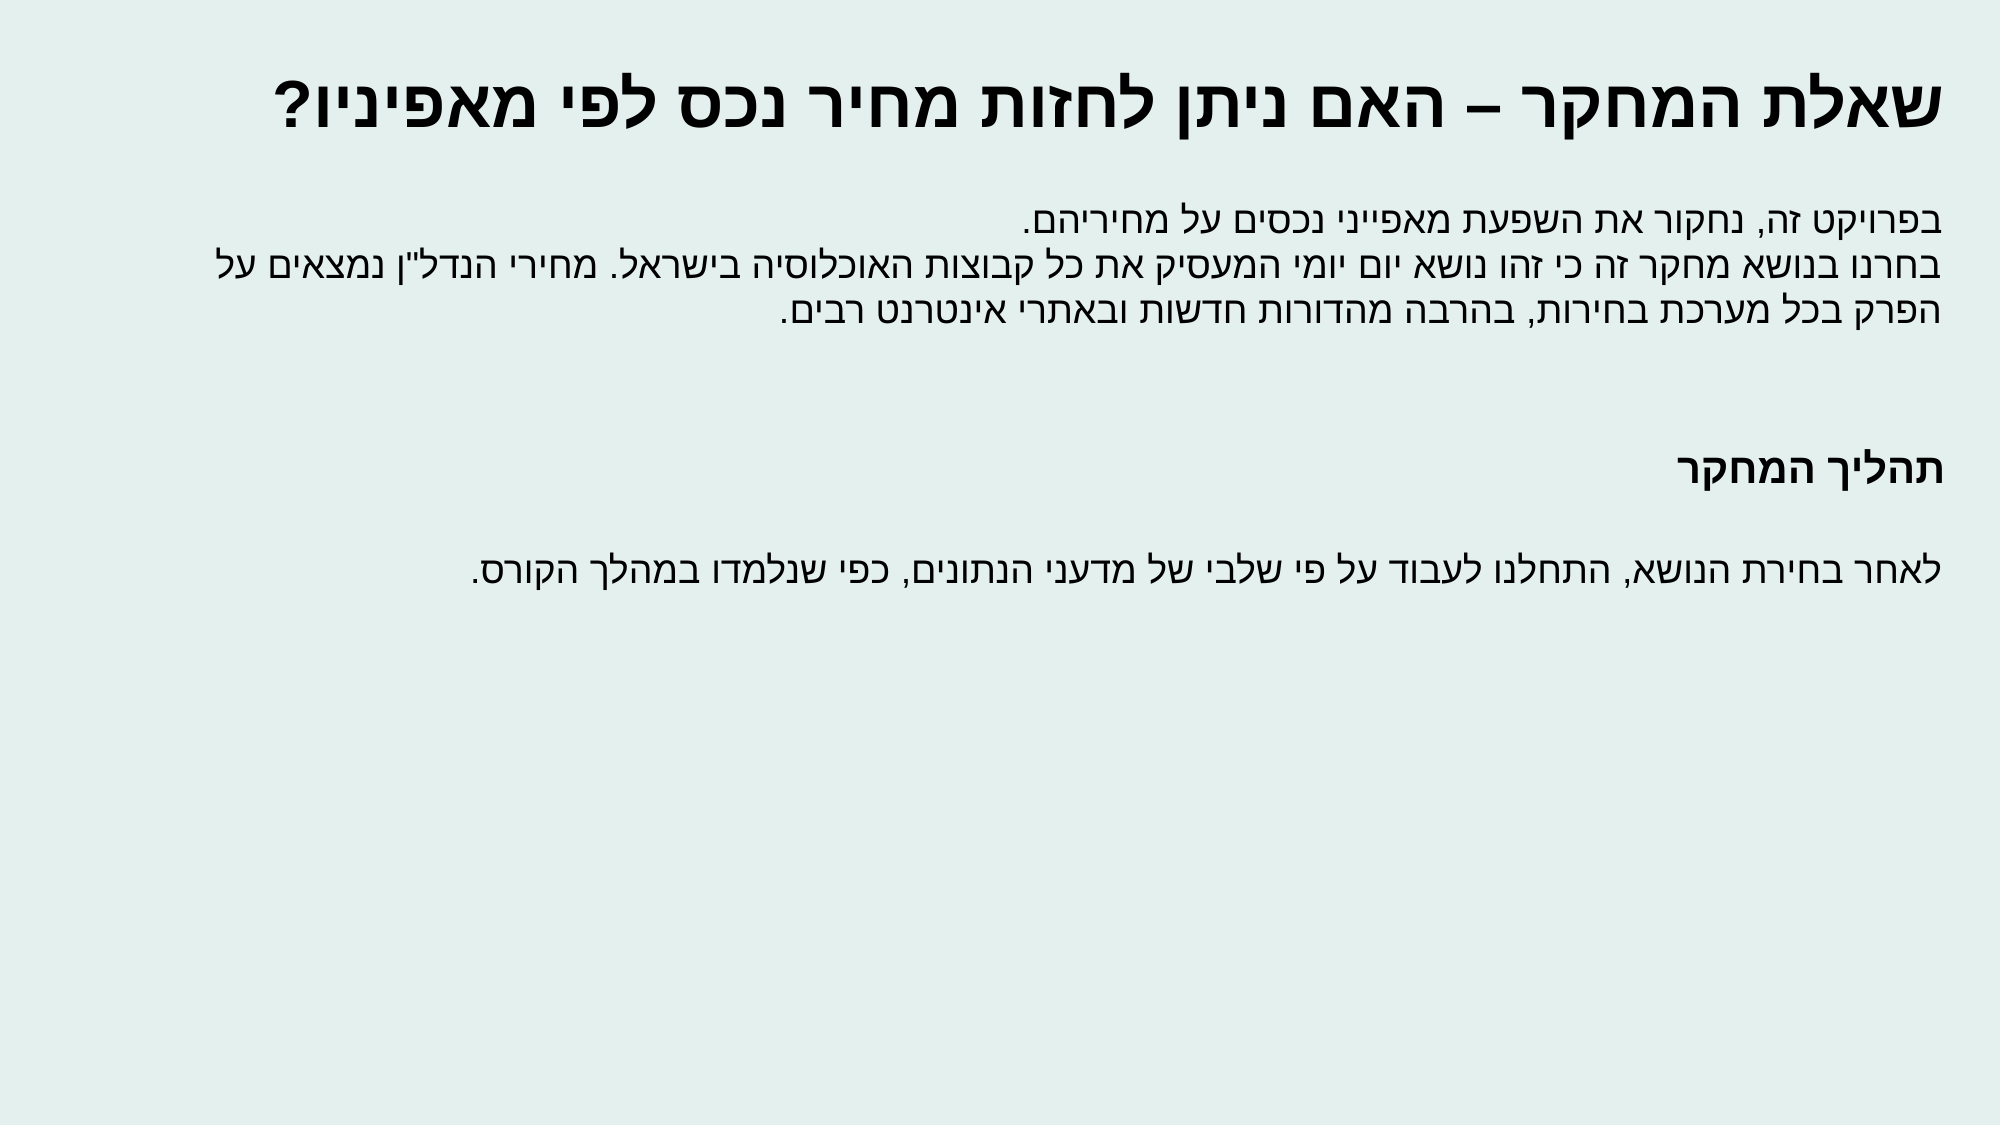

שאלת המחקר – האם ניתן לחזות מחיר נכס לפי מאפיניו?
בפרויקט זה, נחקור את השפעת מאפייני נכסים על מחיריהם.
בחרנו בנושא מחקר זה כי זהו נושא יום יומי המעסיק את כל קבוצות האוכלוסיה בישראל. מחירי הנדל"ן נמצאים על הפרק בכל מערכת בחירות, בהרבה מהדורות חדשות ובאתרי אינטרנט רבים.
תהליך המחקר
לאחר בחירת הנושא, התחלנו לעבוד על פי שלבי של מדעני הנתונים, כפי שנלמדו במהלך הקורס.